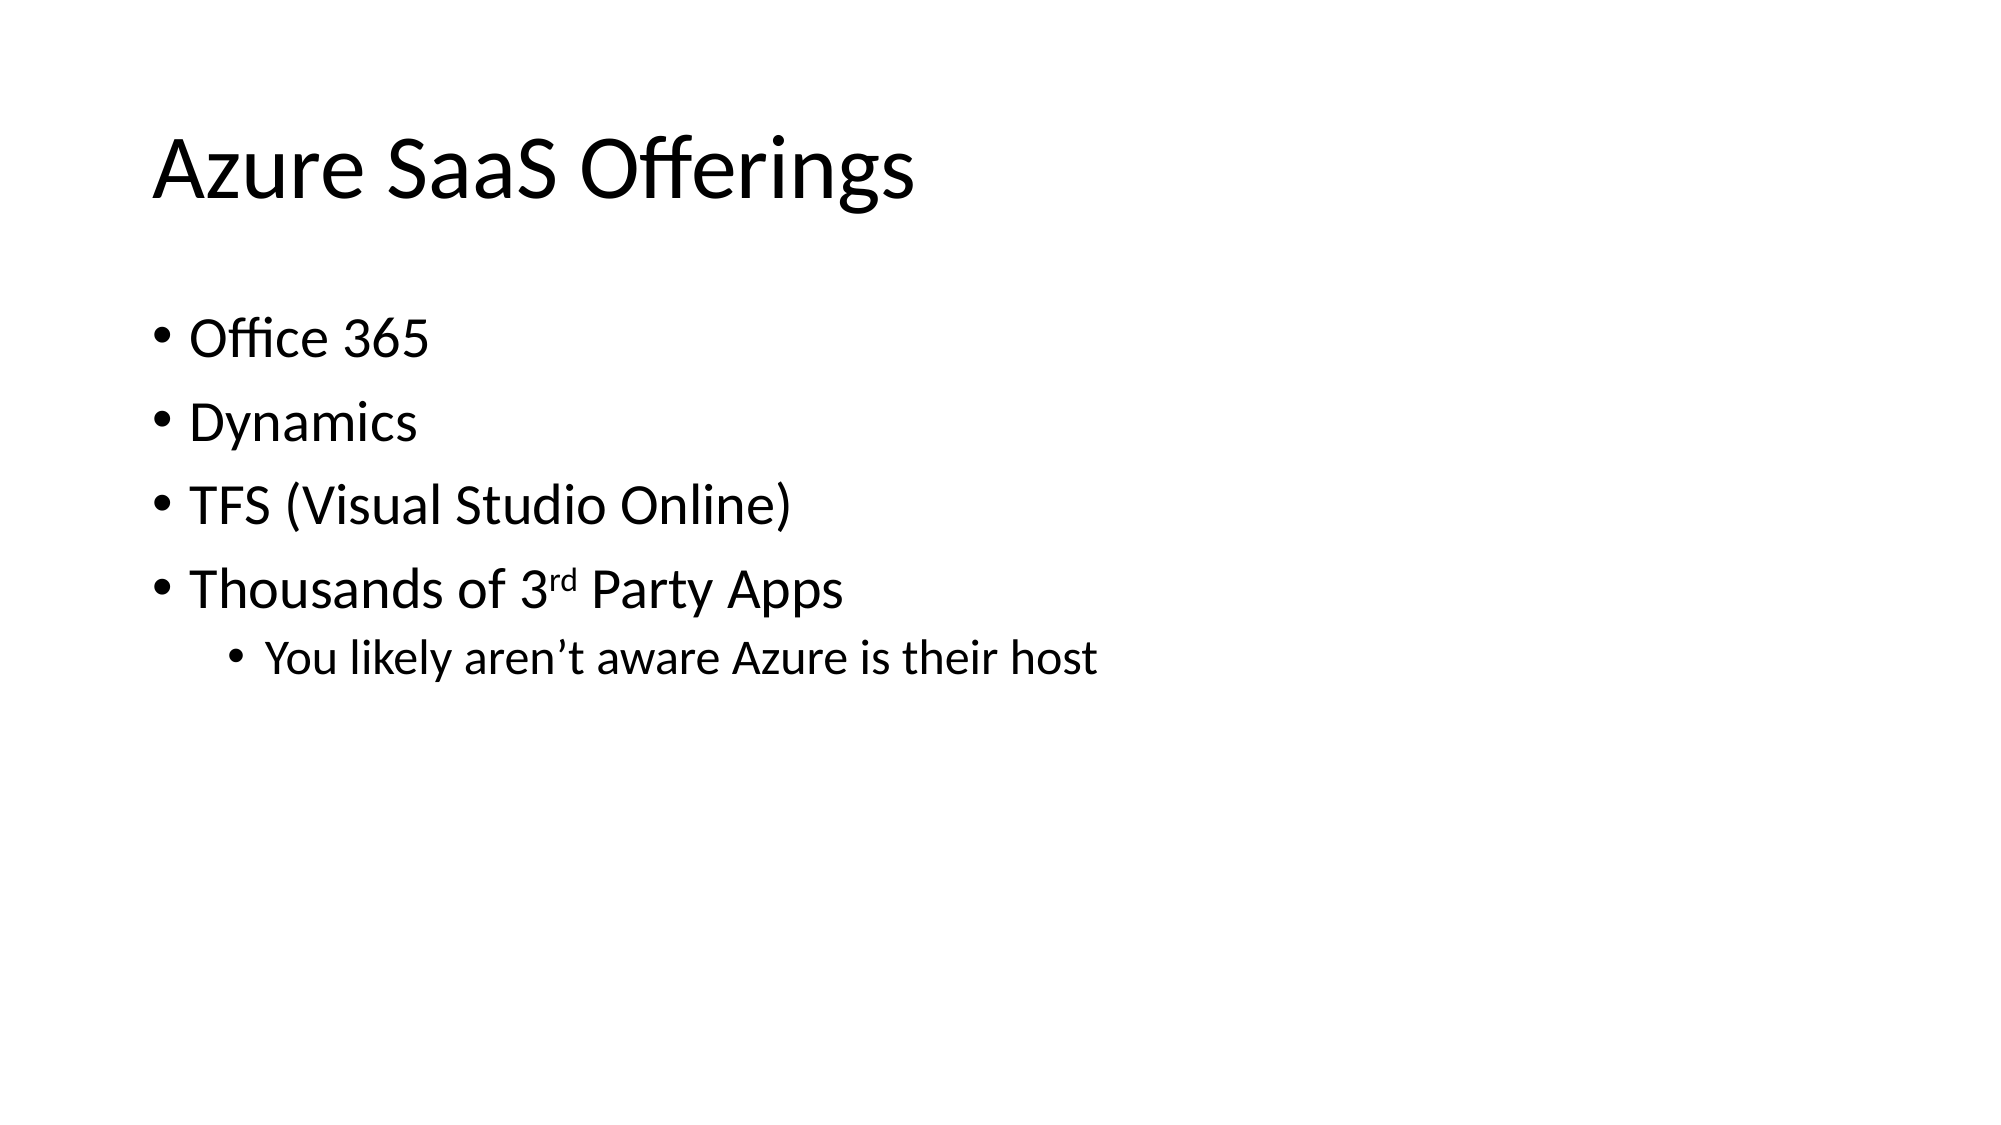

# Azure SaaS Offerings
Office 365
Dynamics
TFS (Visual Studio Online)
Thousands of 3rd Party Apps
You likely aren’t aware Azure is their host